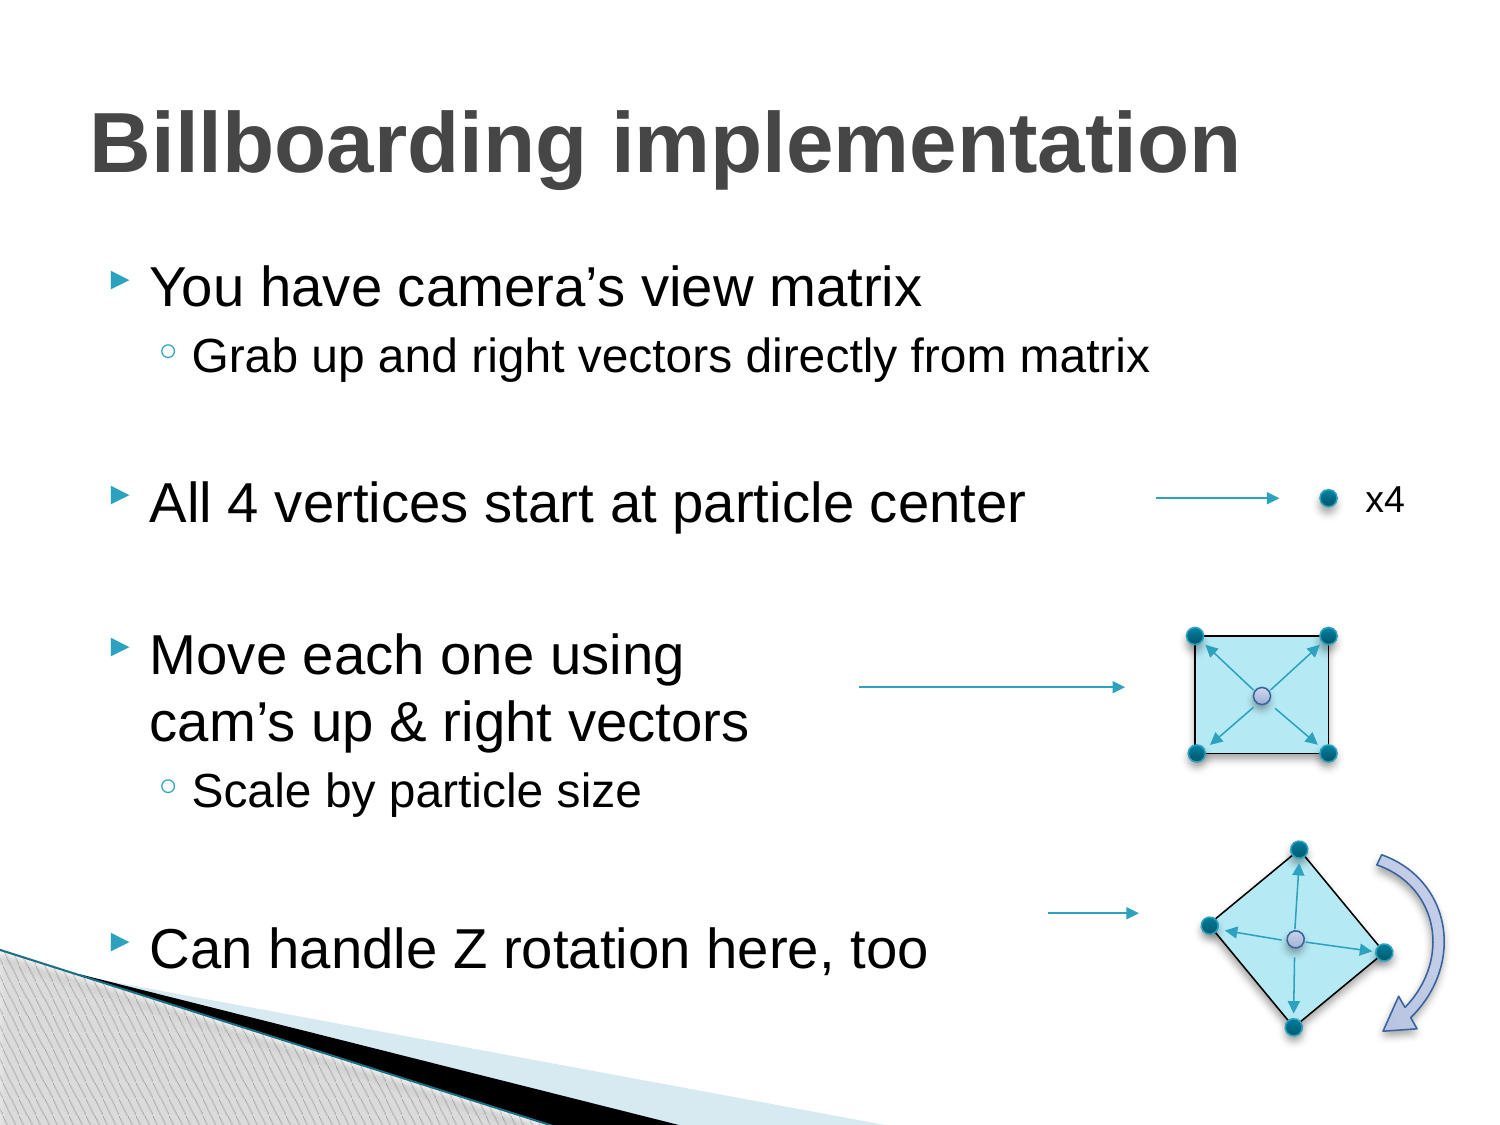

# Billboarding implementation
You have camera’s view matrix
Grab up and right vectors directly from matrix

All 4 vertices start at particle center

Move each one using
cam’s up & right vectors
Scale by particle size

Can handle Z rotation here, too

x4